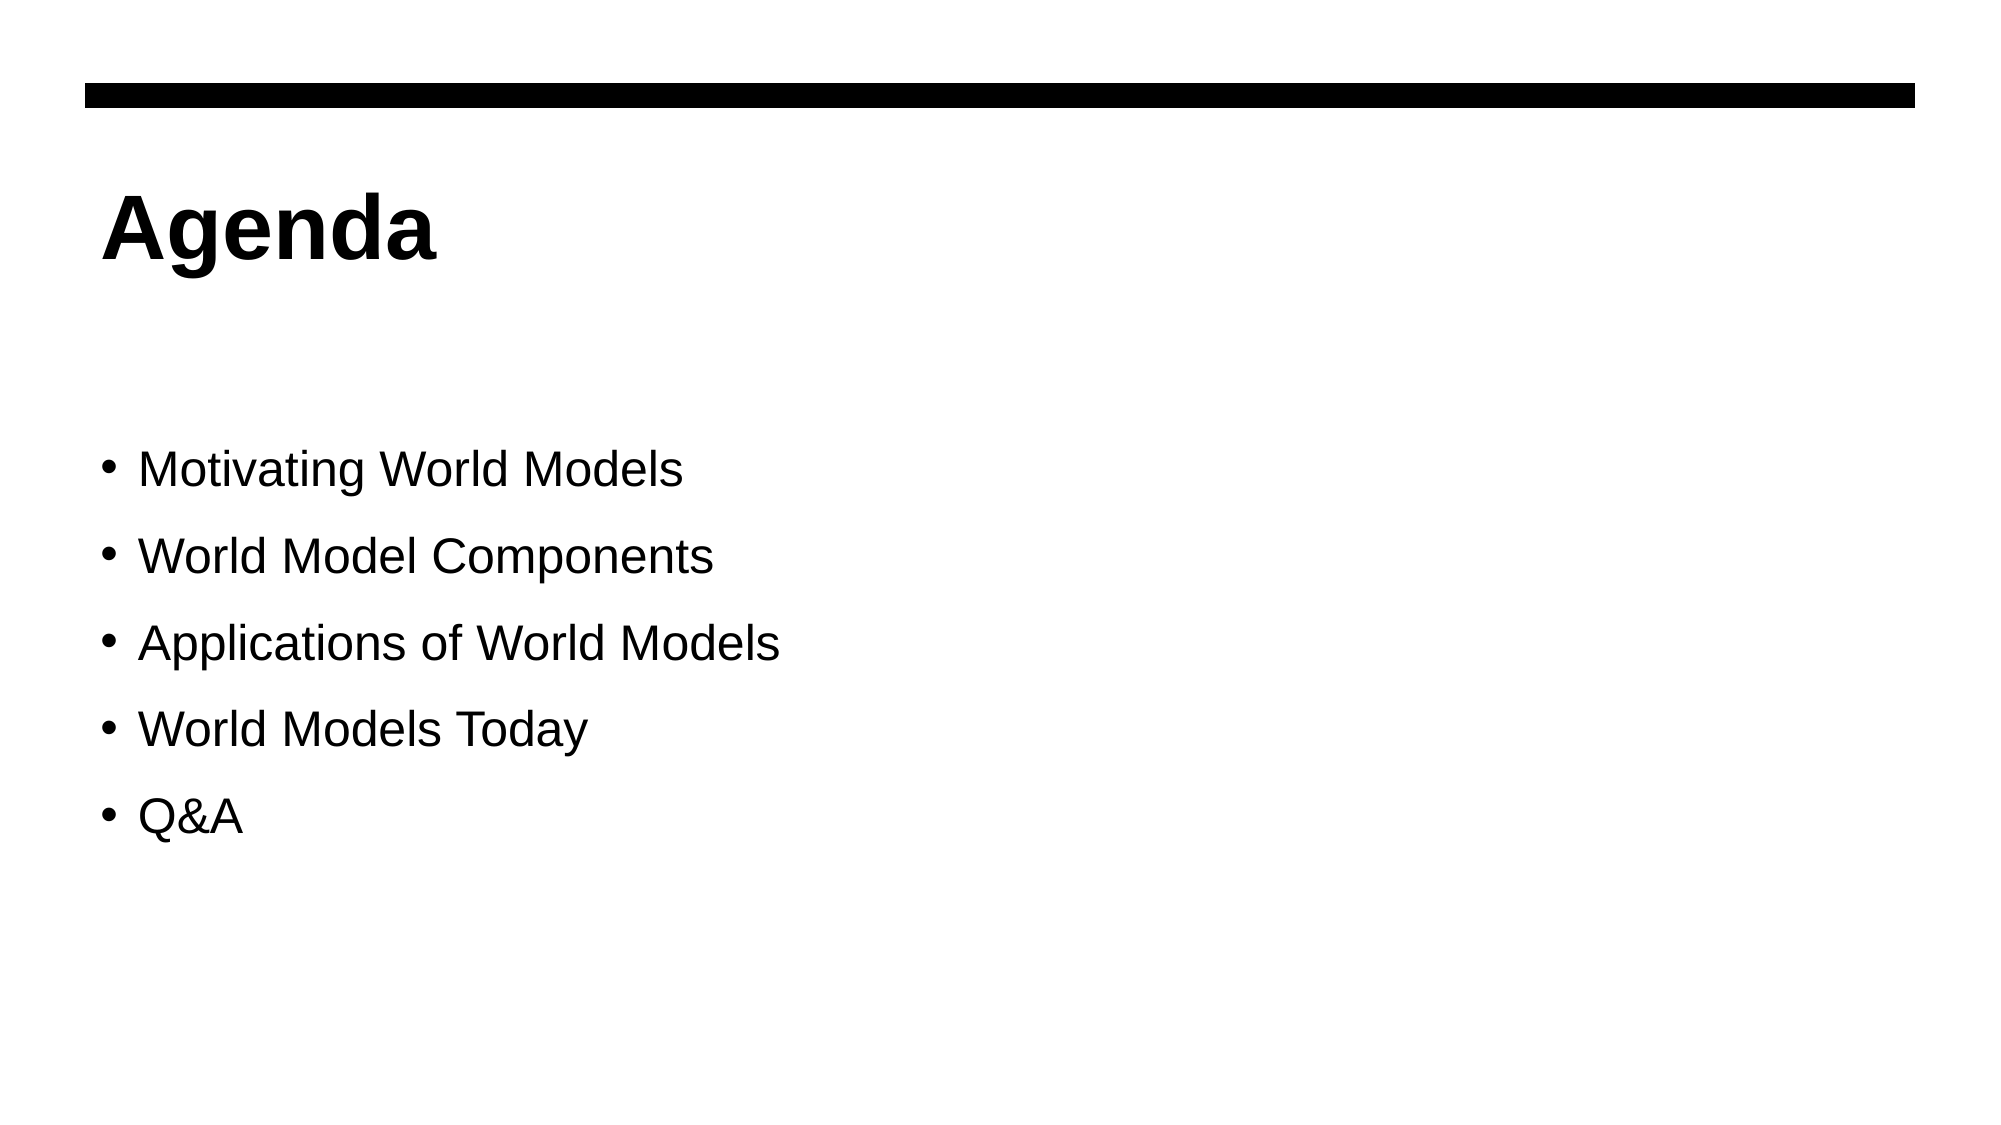

# Agenda
Motivating World Models
World Model Components
Applications of World Models
World Models Today
Q&A